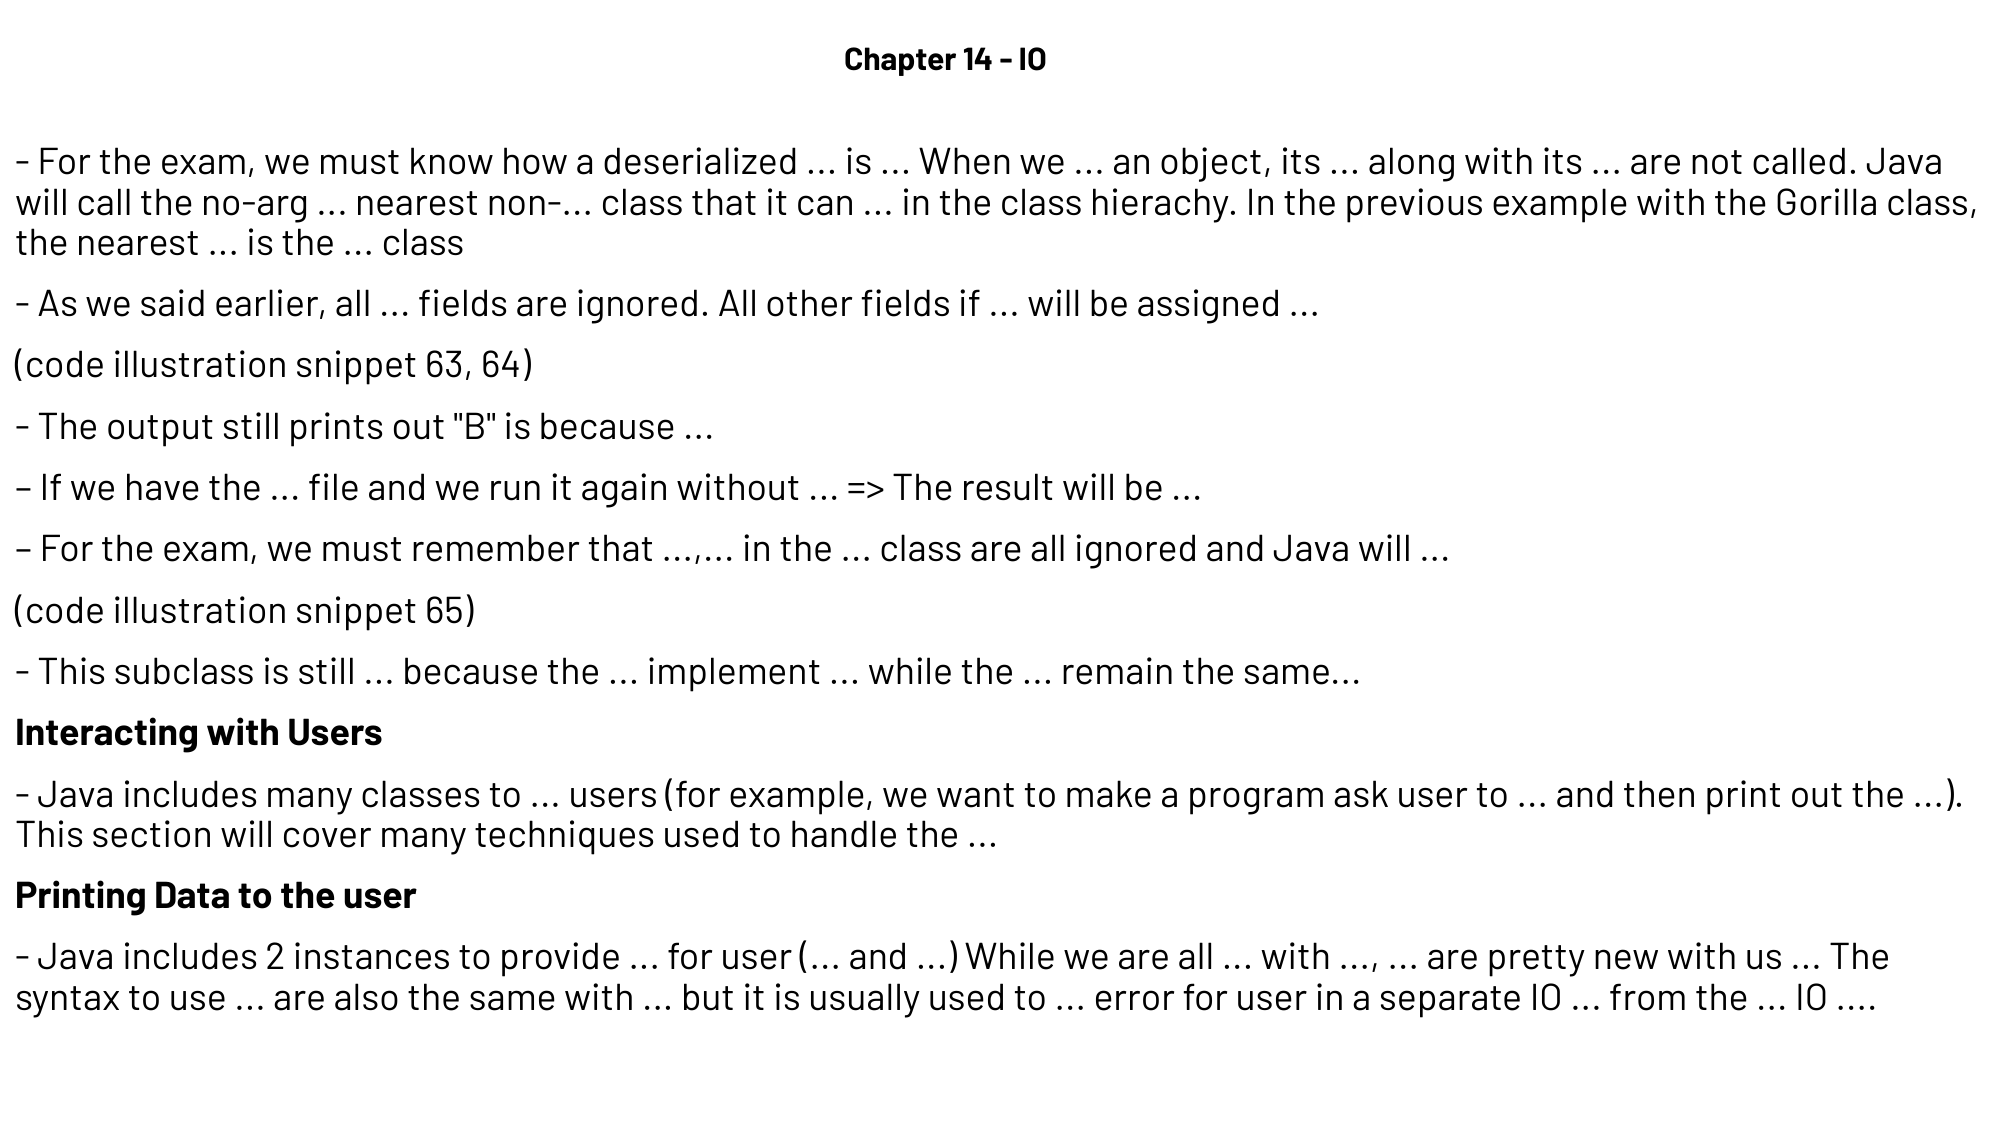

Chapter 14 - IO
- For the exam, we must know how a deserialized ... is ... When we ... an object, its ... along with its ... are not called. Java will call the no-arg ... nearest non-... class that it can ... in the class hierachy. In the previous example with the Gorilla class, the nearest ... is the ... class
- As we said earlier, all ... fields are ignored. All other fields if ... will be assigned ...
(code illustration snippet 63, 64)
- The output still prints out "B" is because ...
– If we have the ... file and we run it again without ... => The result will be ...
– For the exam, we must remember that ...,... in the ... class are all ignored and Java will ...
(code illustration snippet 65)
- This subclass is still ... because the ... implement ... while the ... remain the same...
Interacting with Users
- Java includes many classes to ... users (for example, we want to make a program ask user to ... and then print out the ...). This section will cover many techniques used to handle the ...
Printing Data to the user
- Java includes 2 instances to provide ... for user (... and ...) While we are all ... with ..., ... are pretty new with us ... The syntax to use ... are also the same with ... but it is usually used to ... error for user in a separate IO ... from the ... IO ....